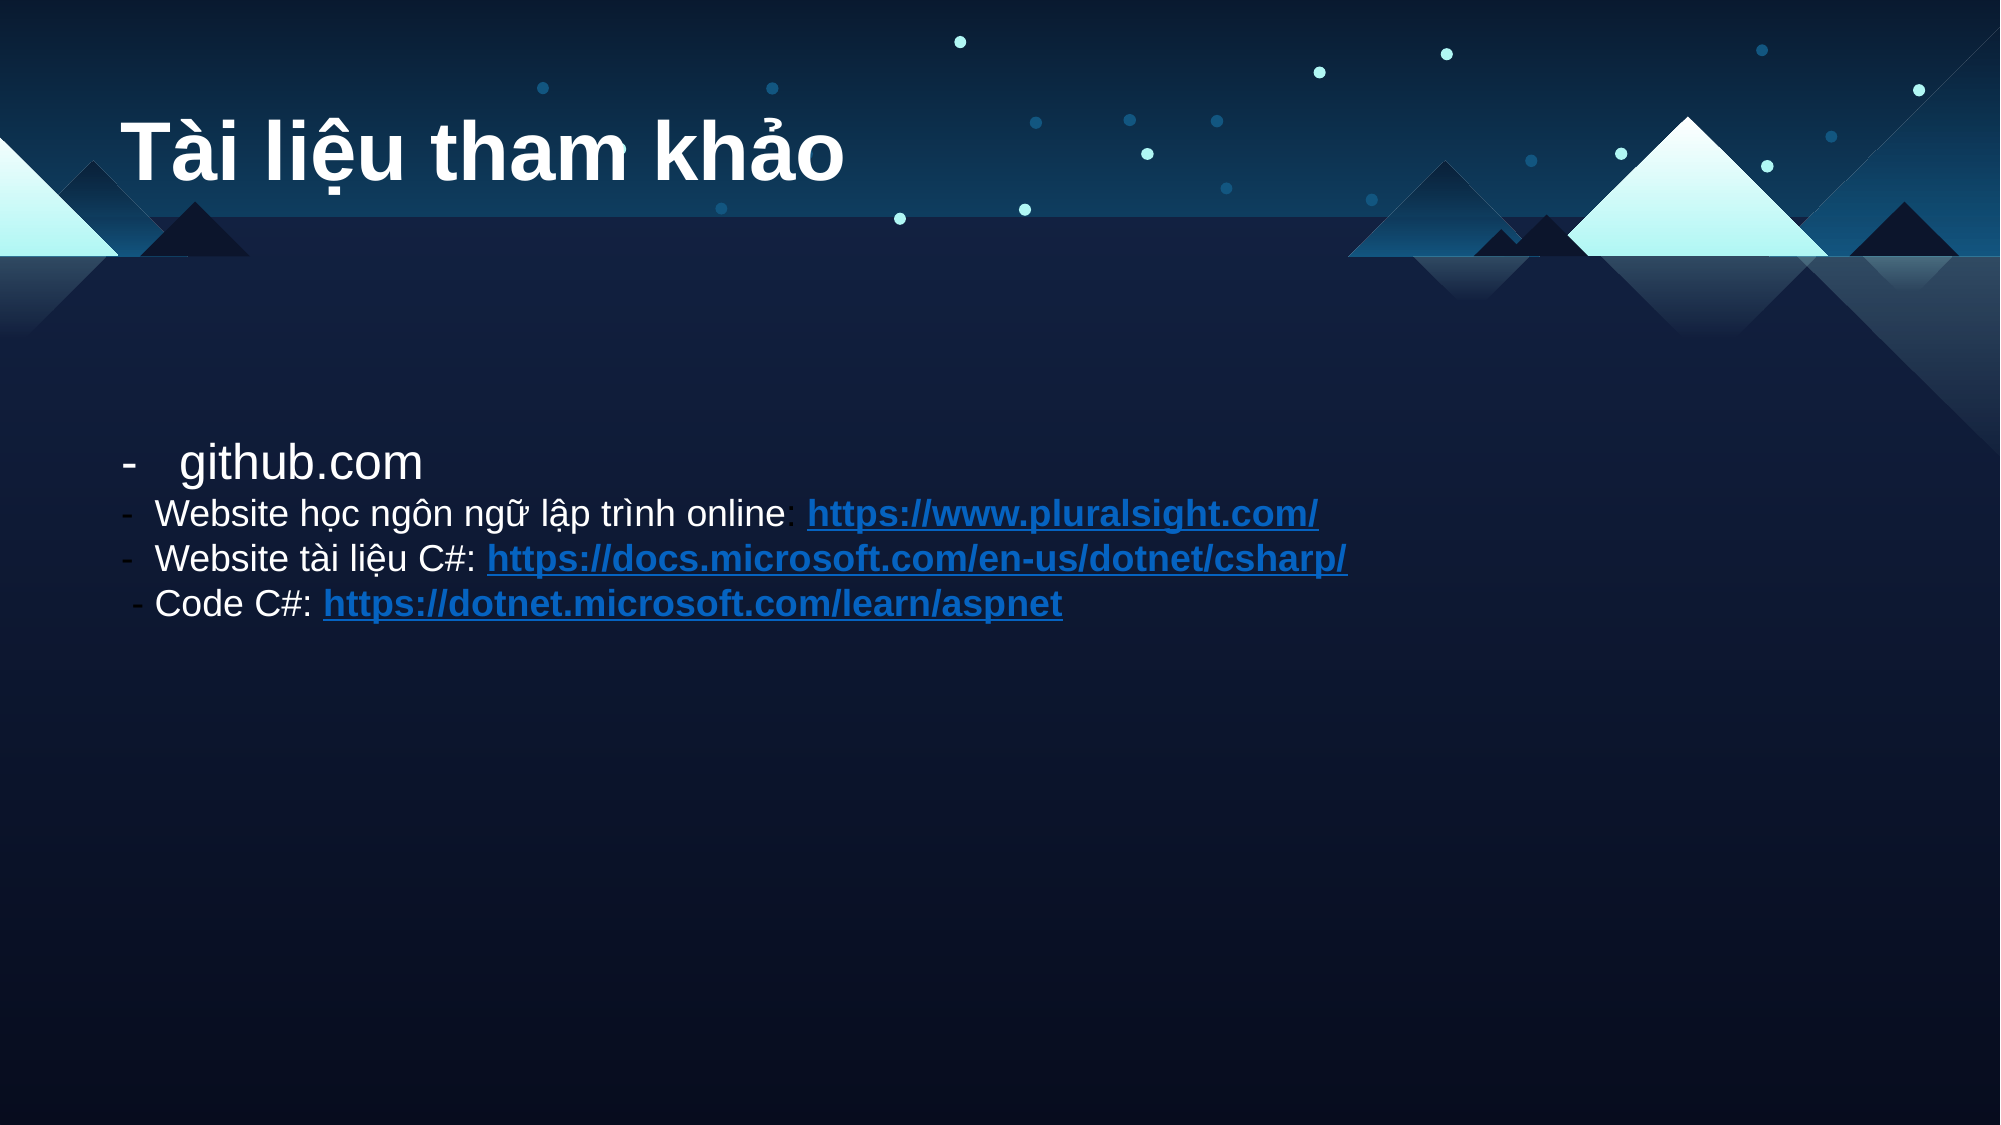

Tài liệu tham khảo

-   github.com
-  Website học ngôn ngữ lập trình online: https://www.pluralsight.com/
-  Website tài liệu C#: https://docs.microsoft.com/en-us/dotnet/csharp/
 - Code C#: https://dotnet.microsoft.com/learn/aspnet